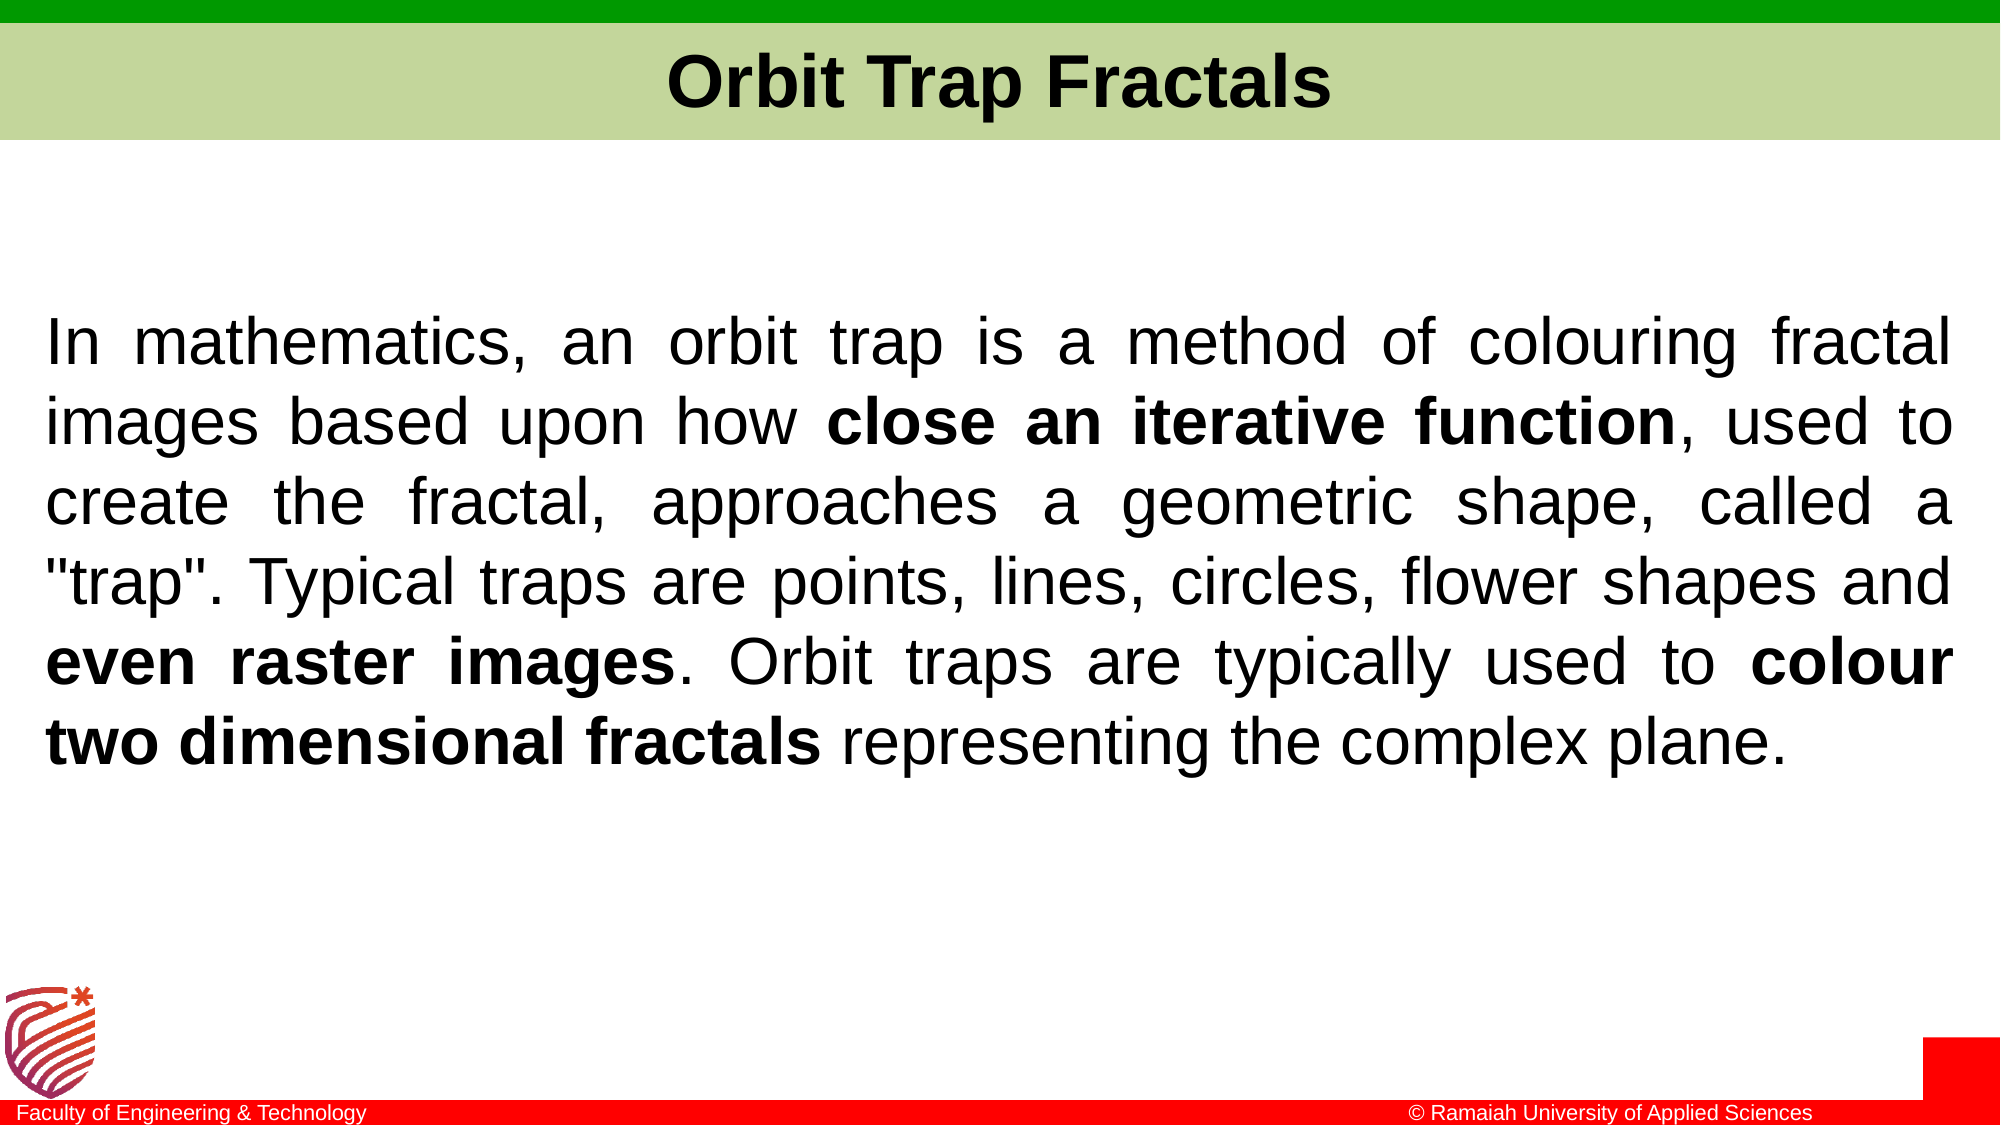

# Orbit Trap Fractals
In mathematics, an orbit trap is a method of colouring fractal images based upon how close an iterative function, used to create the fractal, approaches a geometric shape, called a "trap". Typical traps are points, lines, circles, flower shapes and even raster images. Orbit traps are typically used to colour two dimensional fractals representing the complex plane.